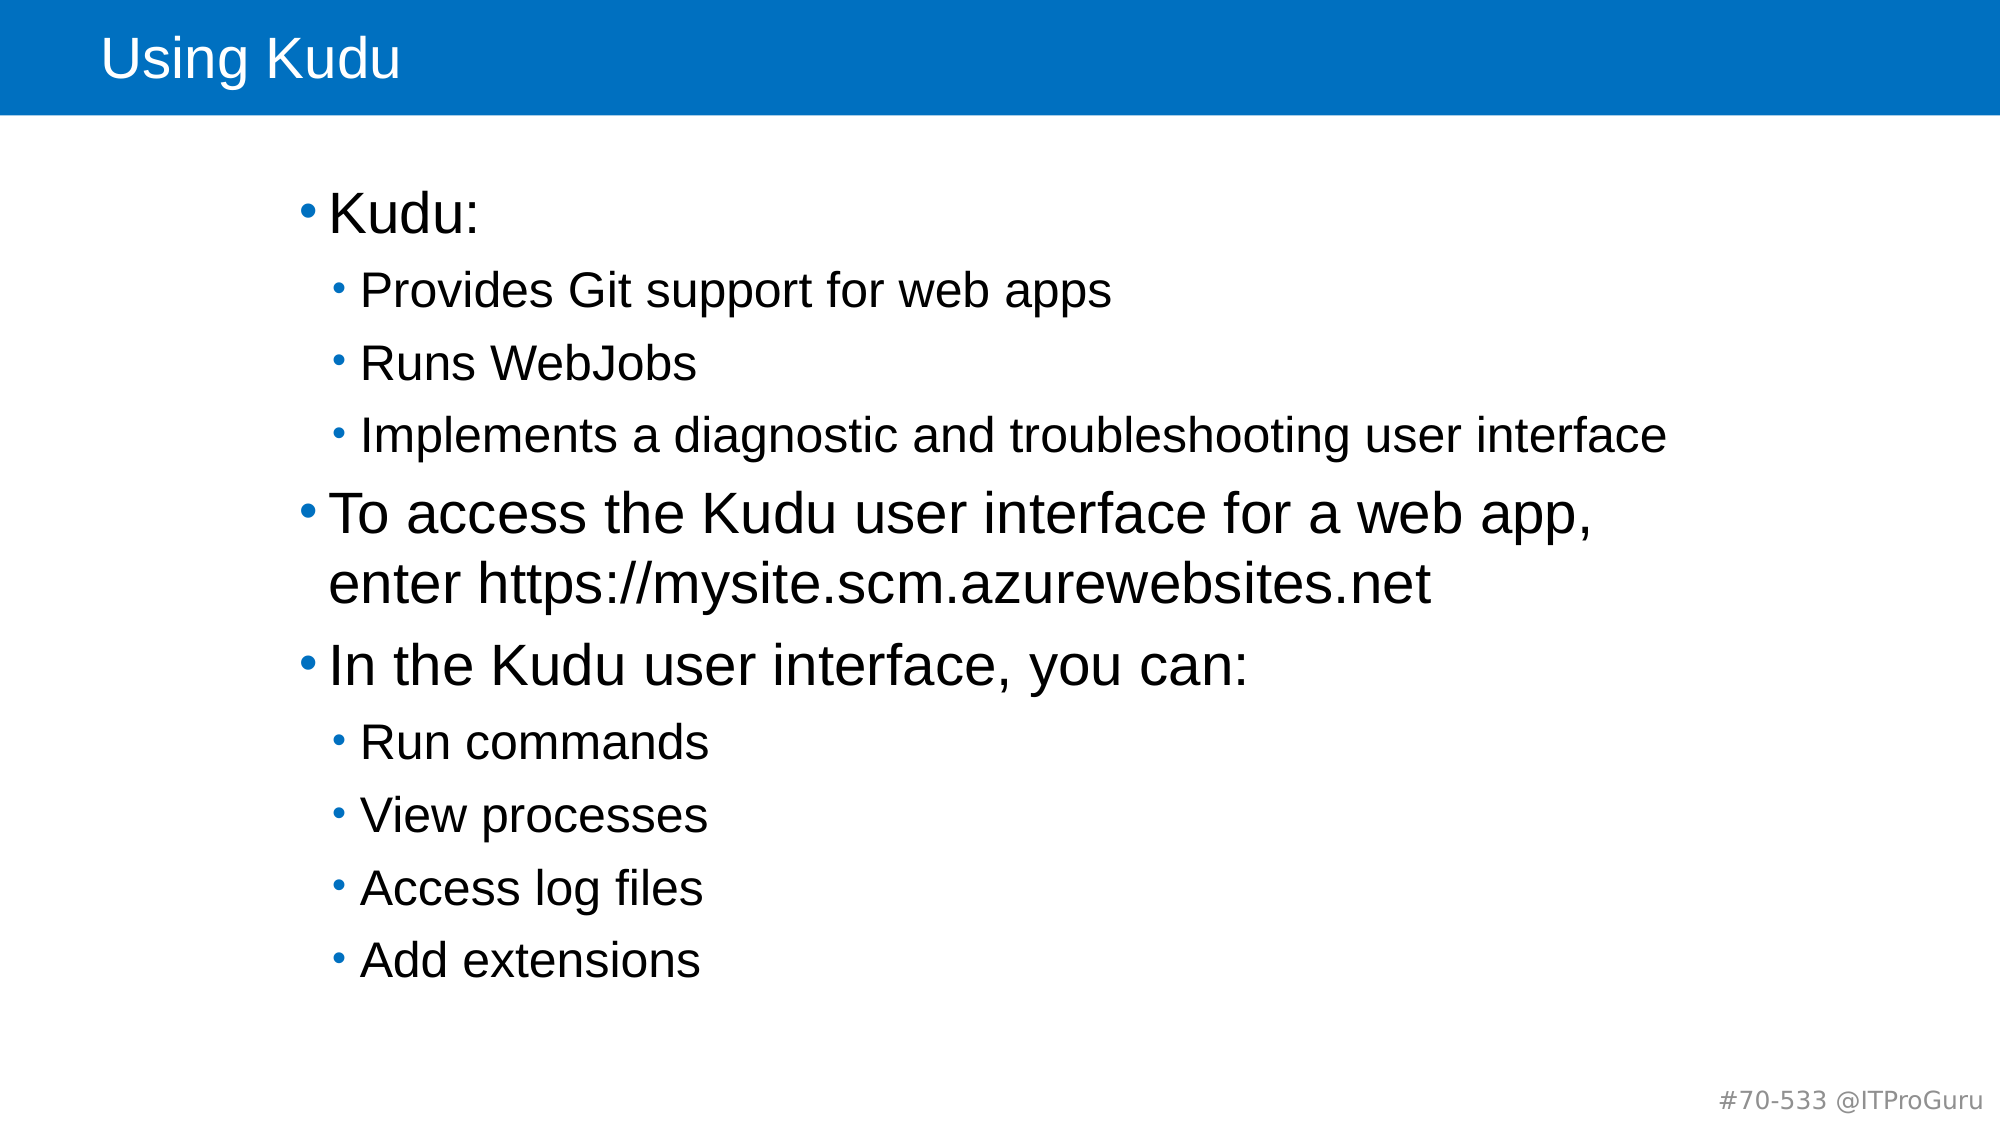

# Using Kudu
Kudu:
Provides Git support for web apps
Runs WebJobs
Implements a diagnostic and troubleshooting user interface
To access the Kudu user interface for a web app, enter https://mysite.scm.azurewebsites.net
In the Kudu user interface, you can:
Run commands
View processes
Access log files
Add extensions